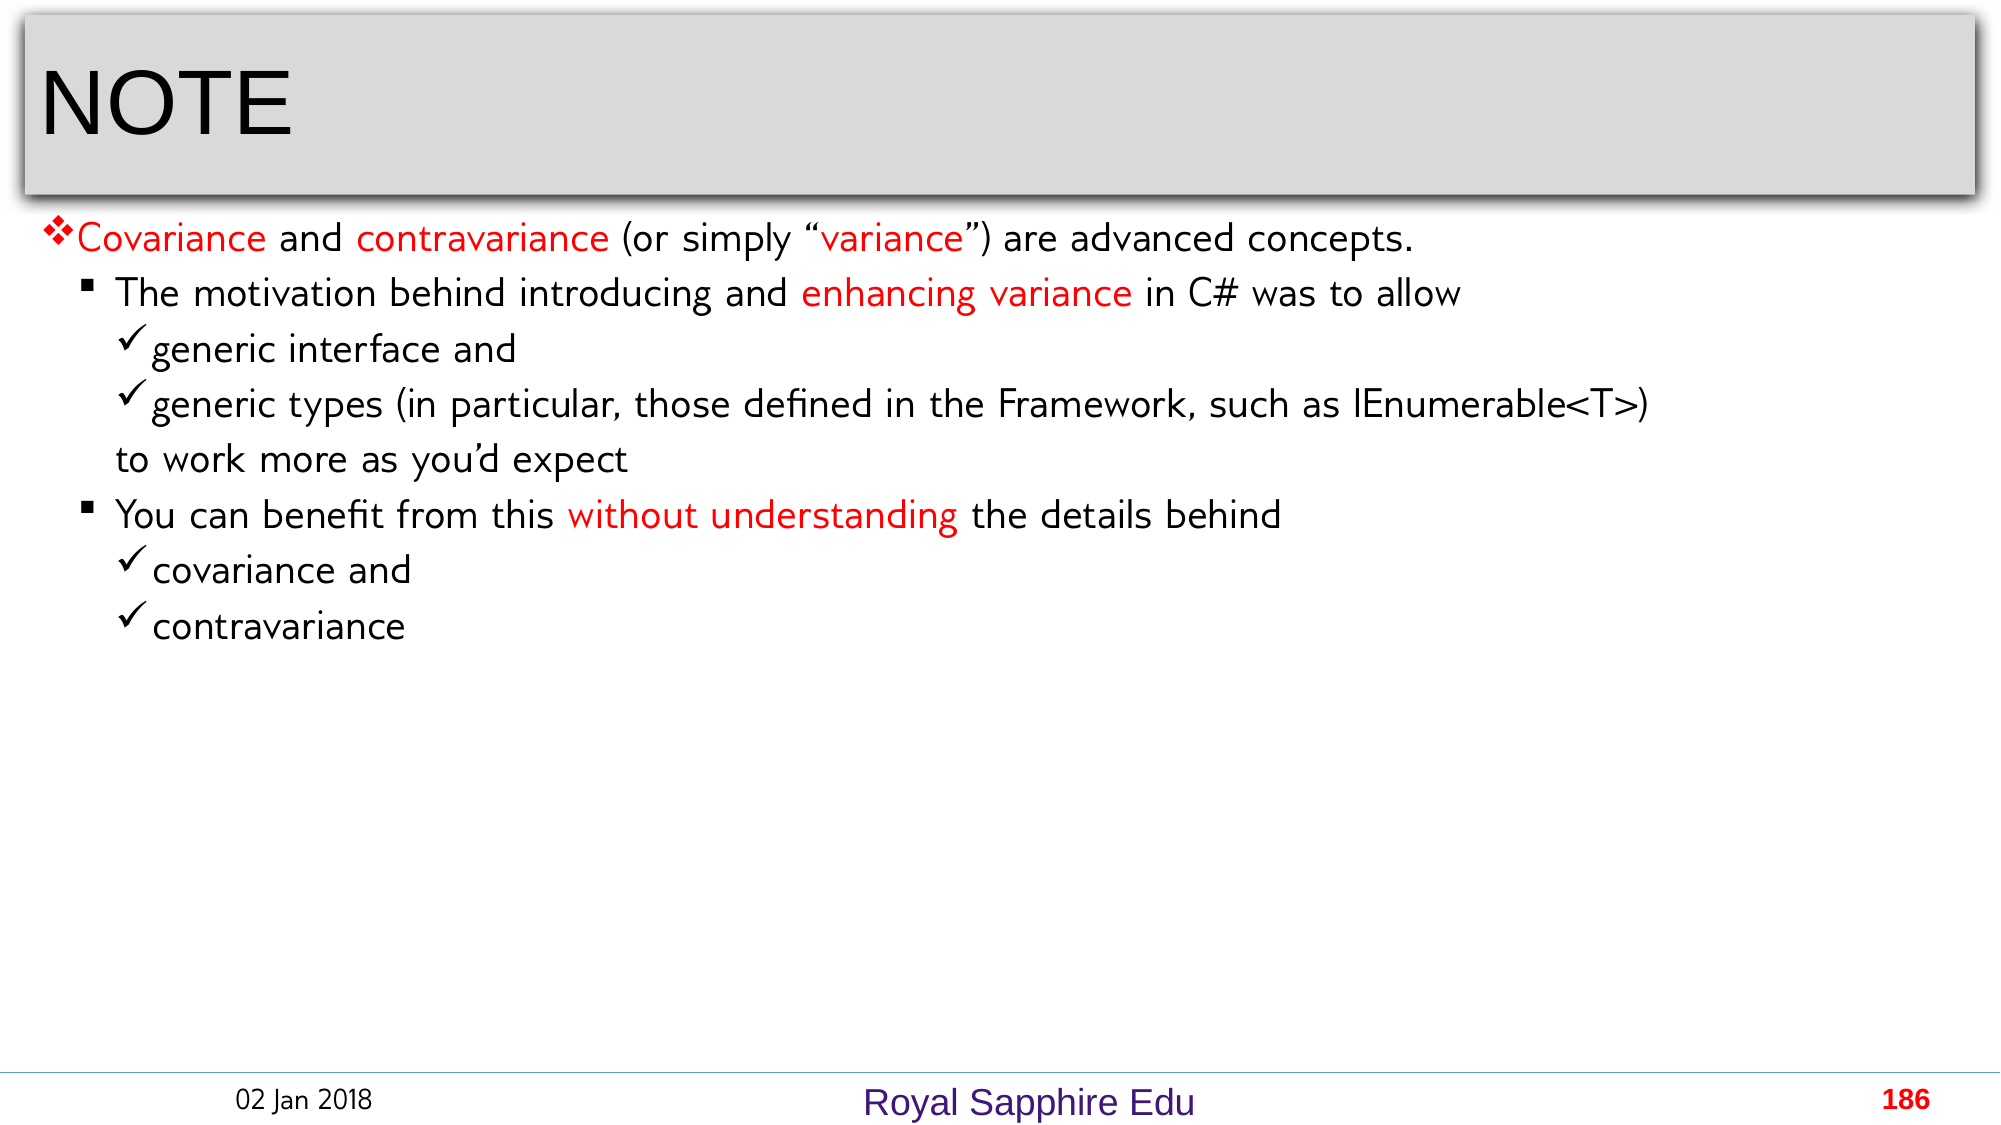

# NOTE
Covariance and contravariance (or simply “variance”) are advanced concepts.
The motivation behind introducing and enhancing variance in C# was to allow
generic interface and
generic types (in particular, those defined in the Framework, such as IEnumerable<T>)
to work more as you’d expect
You can benefit from this without understanding the details behind
covariance and
contravariance
02 Jan 2018
186